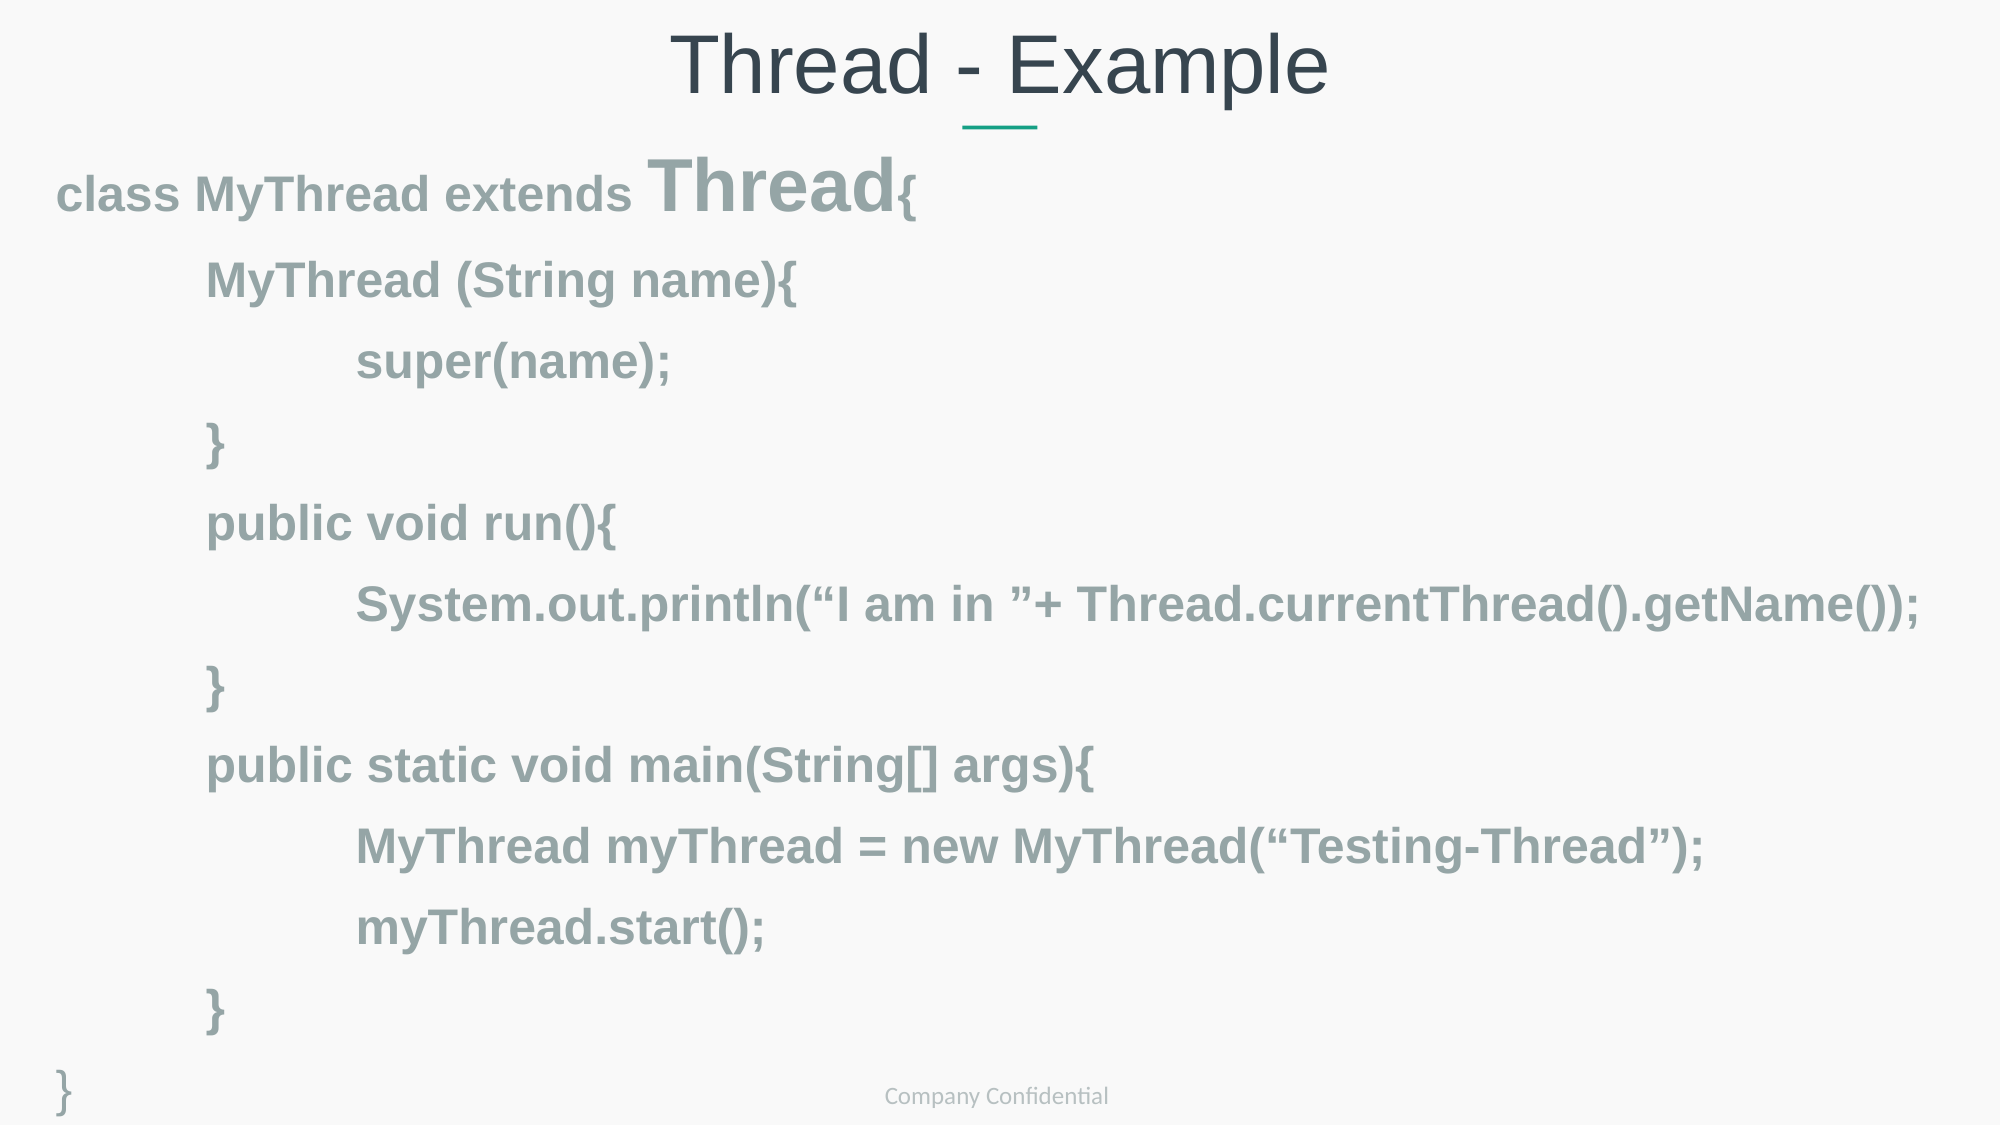

Thread - Example

class MyThread extends Thread{
	MyThread (String name){
		super(name);
	}
	public void run(){
		System.out.println(“I am in ”+ Thread.currentThread().getName());
	}
	public static void main(String[] args){
		MyThread myThread = new MyThread(“Testing-Thread”);
		myThread.start();
	}
}

Company Confidential